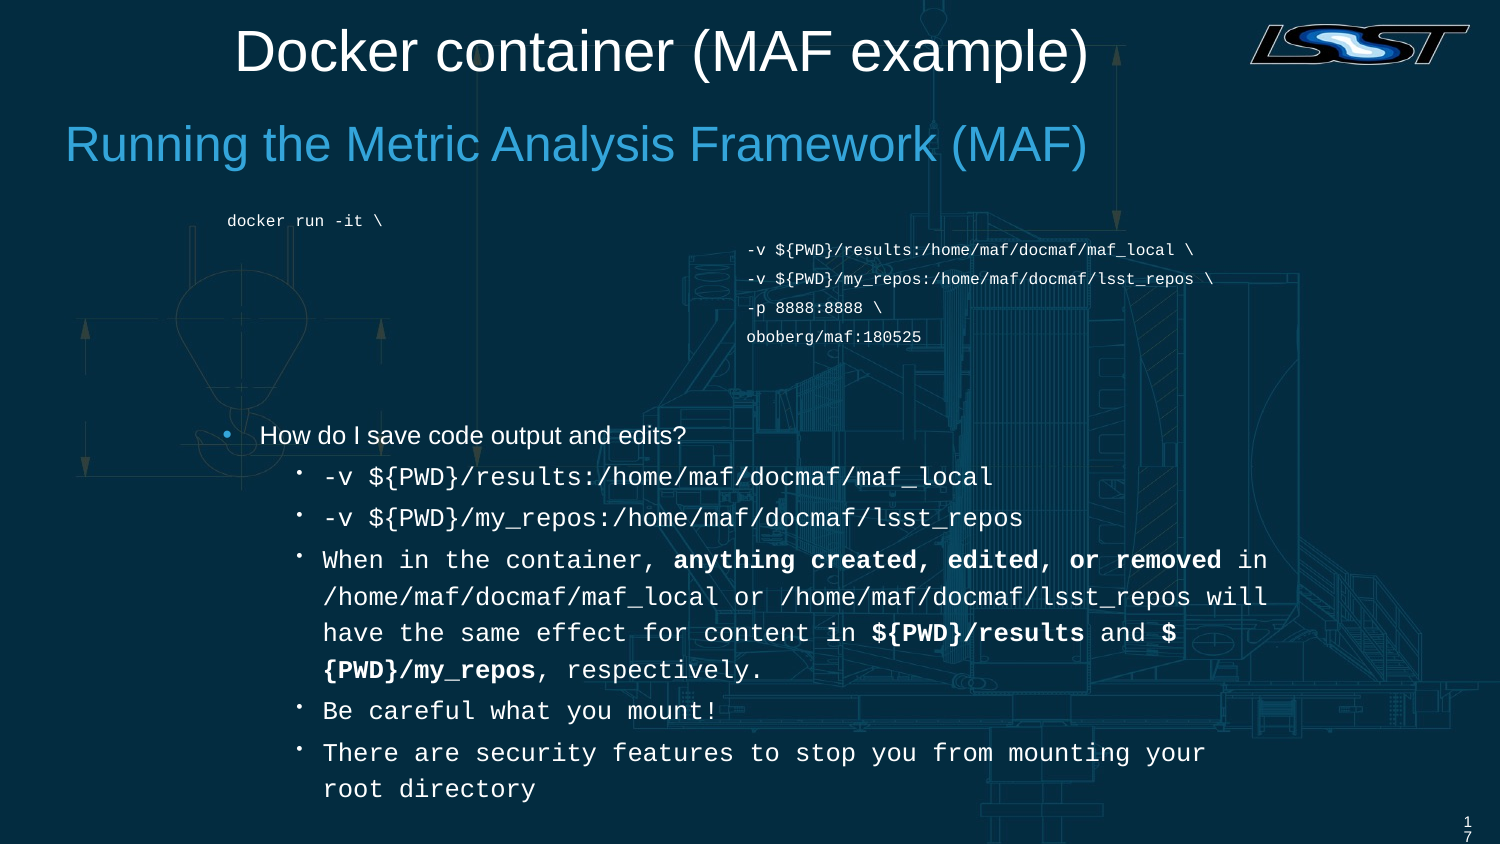

Docker container (MAF example)
Running the Metric Analysis Framework (MAF)
docker run -it \
-v ${PWD}/results:/home/maf/docmaf/maf_local \
-v ${PWD}/my_repos:/home/maf/docmaf/lsst_repos \
-p 8888:8888 \
oboberg/maf:180525
How do I save code output and edits?
-v ${PWD}/results:/home/maf/docmaf/maf_local
-v ${PWD}/my_repos:/home/maf/docmaf/lsst_repos
When in the container, anything created, edited, or removed in /home/maf/docmaf/maf_local or /home/maf/docmaf/lsst_repos will have the same effect for content in ${PWD}/results and ${PWD}/my_repos, respectively.
Be careful what you mount!
There are security features to stop you from mounting your root directory
17